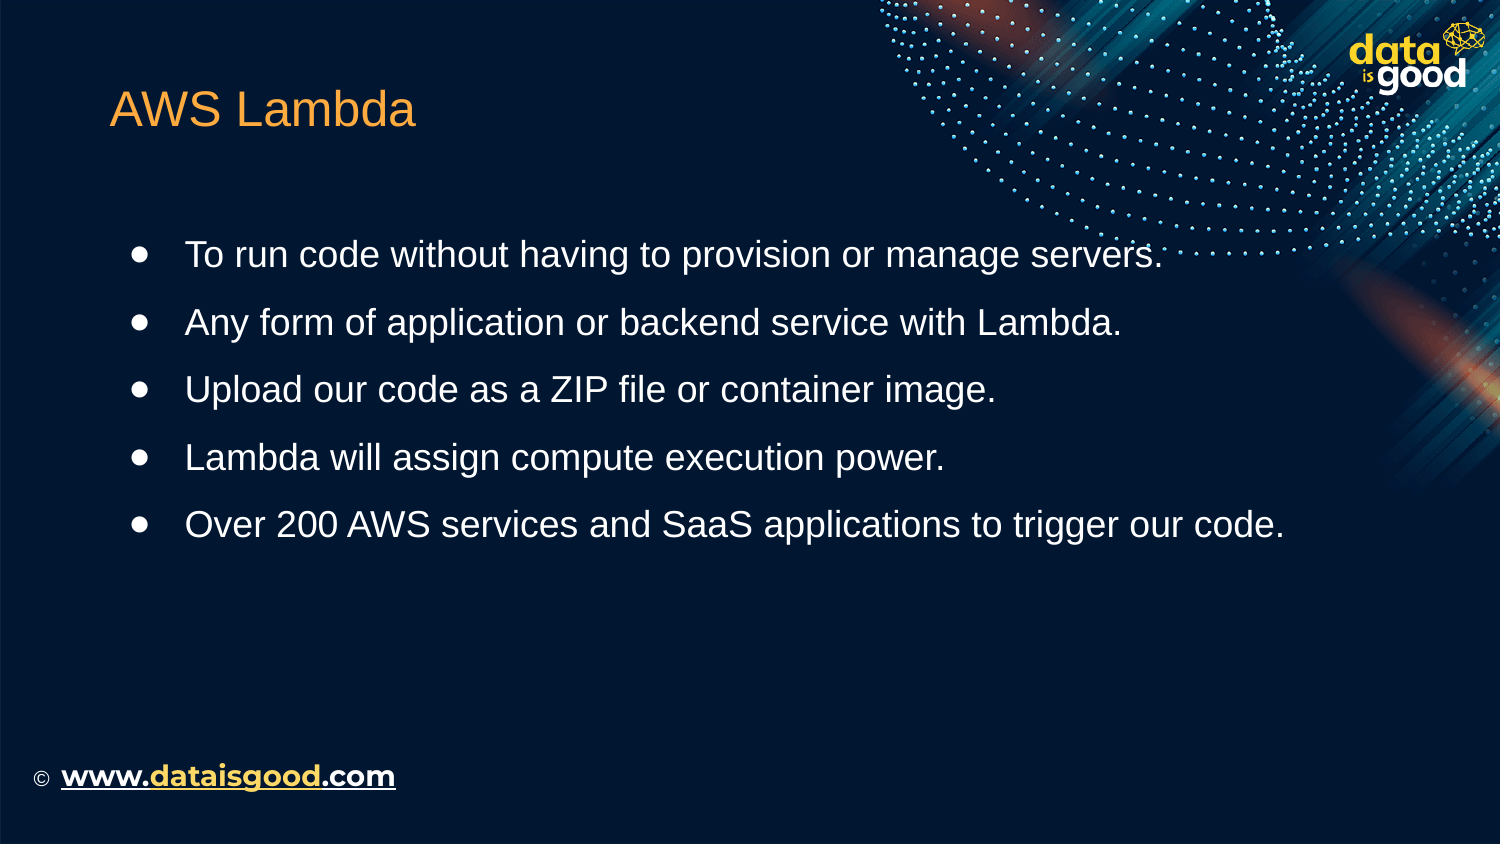

# AWS Lambda
To run code without having to provision or manage servers.
Any form of application or backend service with Lambda.
Upload our code as a ZIP file or container image.
Lambda will assign compute execution power.
Over 200 AWS services and SaaS applications to trigger our code.